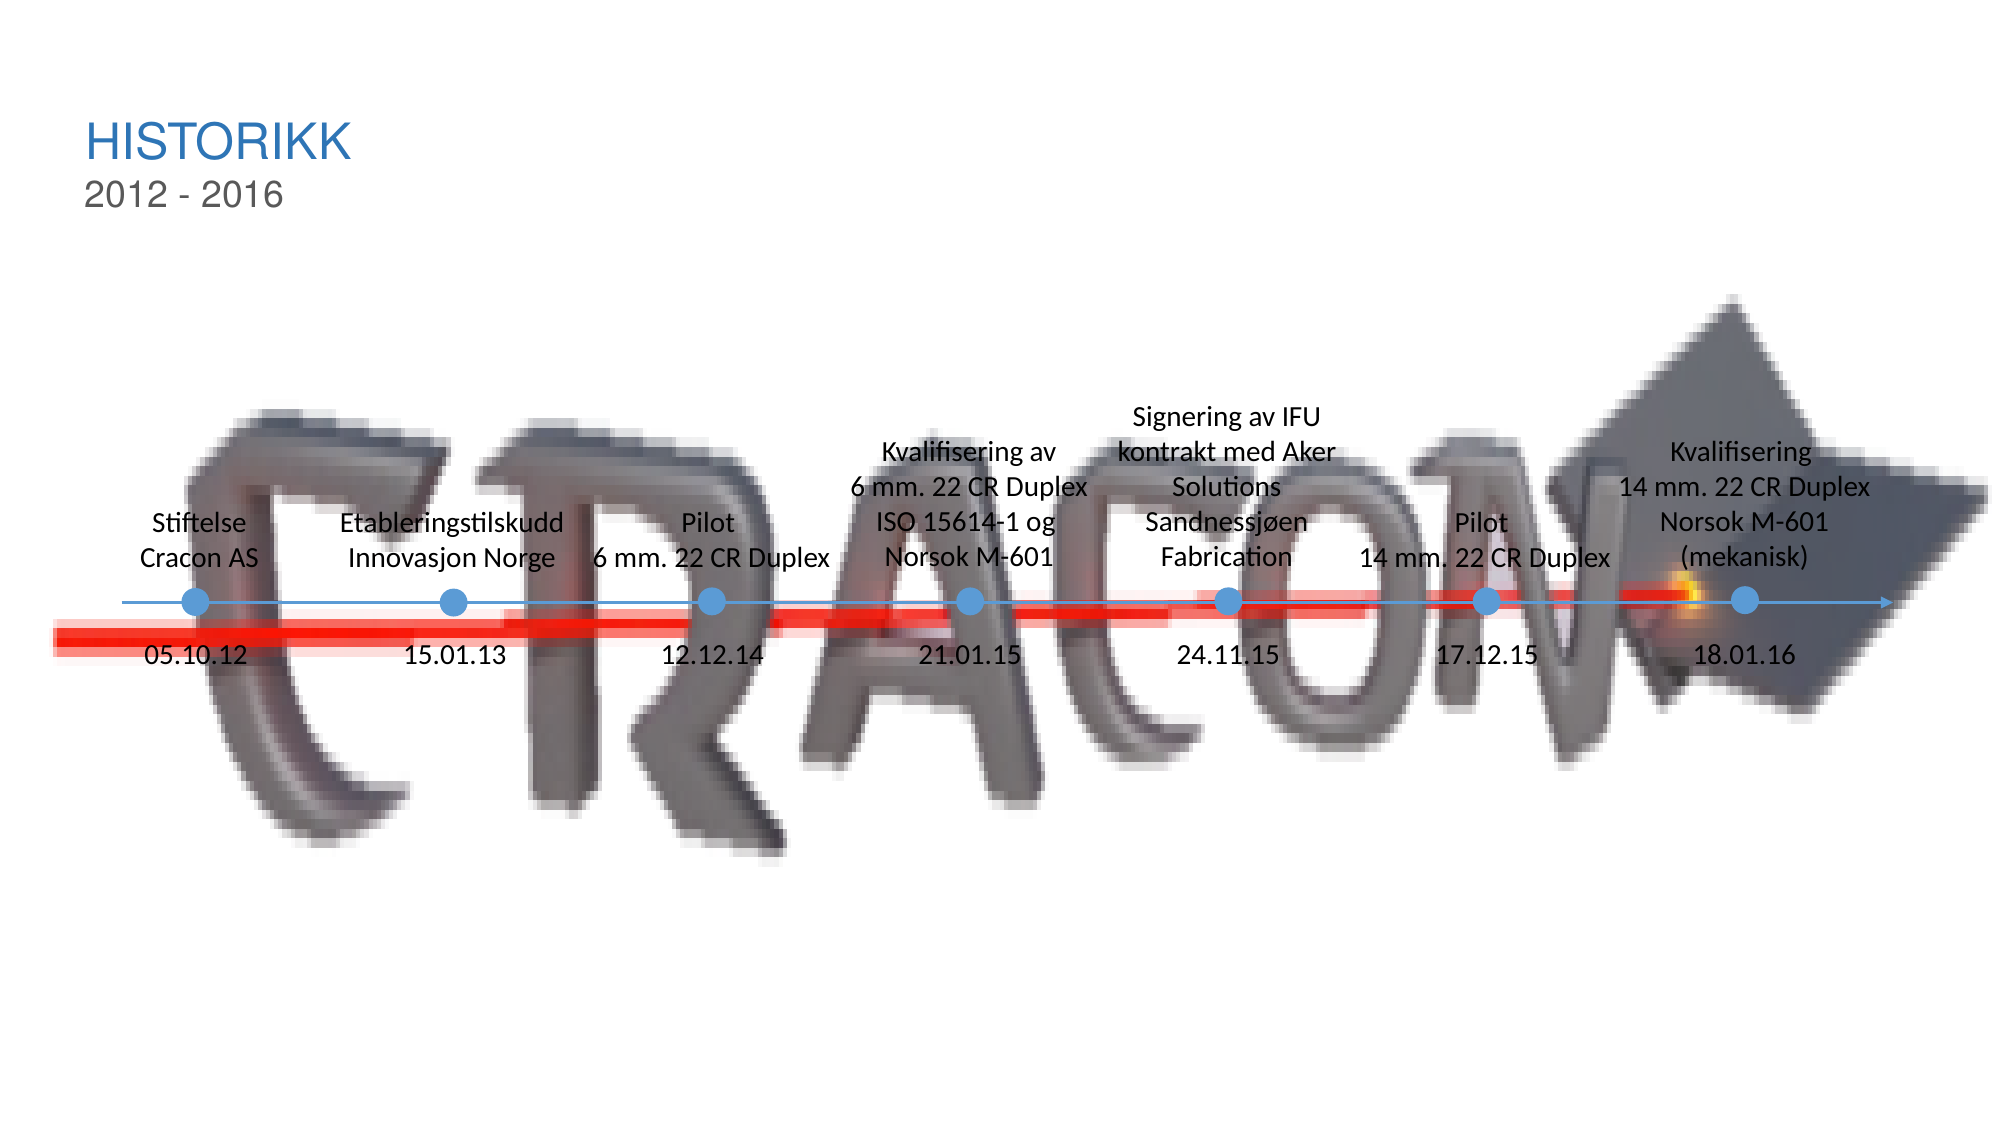

# HISTORIKK
2012 - 2016
Signering av IFU kontrakt med Aker Solutions Sandnessjøen Fabrication
Kvalifisering av
6 mm. 22 CR Duplex
ISO 15614-1 og  Norsok M-601
Kvalifisering
14 mm. 22 CR Duplex Norsok M-601 (mekanisk)
Stiftelse Cracon AS
Etableringstilskudd Innovasjon Norge
Pilot
6 mm. 22 CR Duplex
Pilot
14 mm. 22 CR Duplex

05.10.12
15.01.13
12.12.14
21.01.15
24.11.15
17.12.15
18.01.16